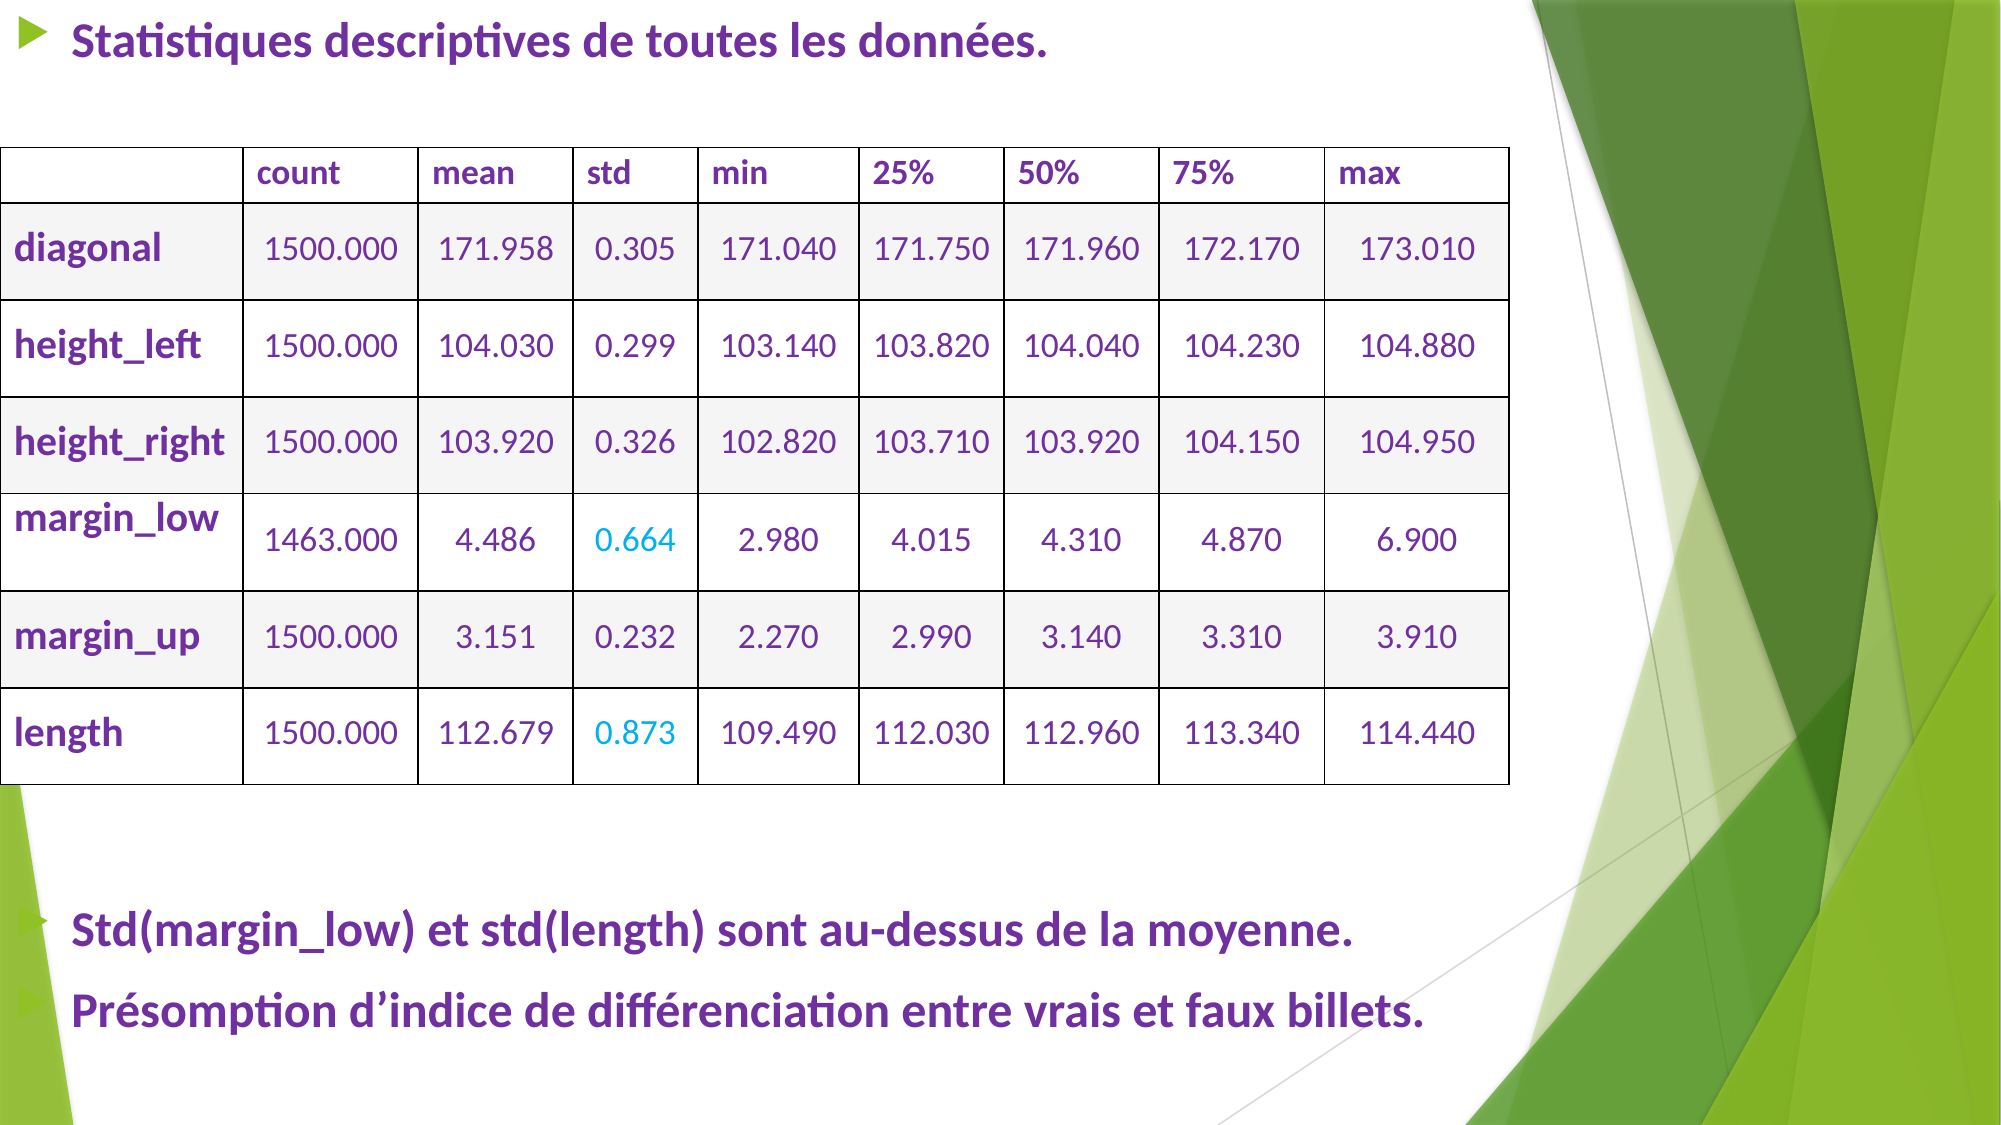

Statistiques descriptives de toutes les données.

Std(margin_low) et std(length) sont au-dessus de la moyenne.
Présomption d’indice de différenciation entre vrais et faux billets.
|  | count | mean | std | min | 25% | 50% | 75% | max |
| --- | --- | --- | --- | --- | --- | --- | --- | --- |
| diagonal | 1500.000 | 171.958 | 0.305 | 171.040 | 171.750 | 171.960 | 172.170 | 173.010 |
| height\_left | 1500.000 | 104.030 | 0.299 | 103.140 | 103.820 | 104.040 | 104.230 | 104.880 |
| height\_right | 1500.000 | 103.920 | 0.326 | 102.820 | 103.710 | 103.920 | 104.150 | 104.950 |
| margin\_low | 1463.000 | 4.486 | 0.664 | 2.980 | 4.015 | 4.310 | 4.870 | 6.900 |
| margin\_up | 1500.000 | 3.151 | 0.232 | 2.270 | 2.990 | 3.140 | 3.310 | 3.910 |
| length | 1500.000 | 112.679 | 0.873 | 109.490 | 112.030 | 112.960 | 113.340 | 114.440 |